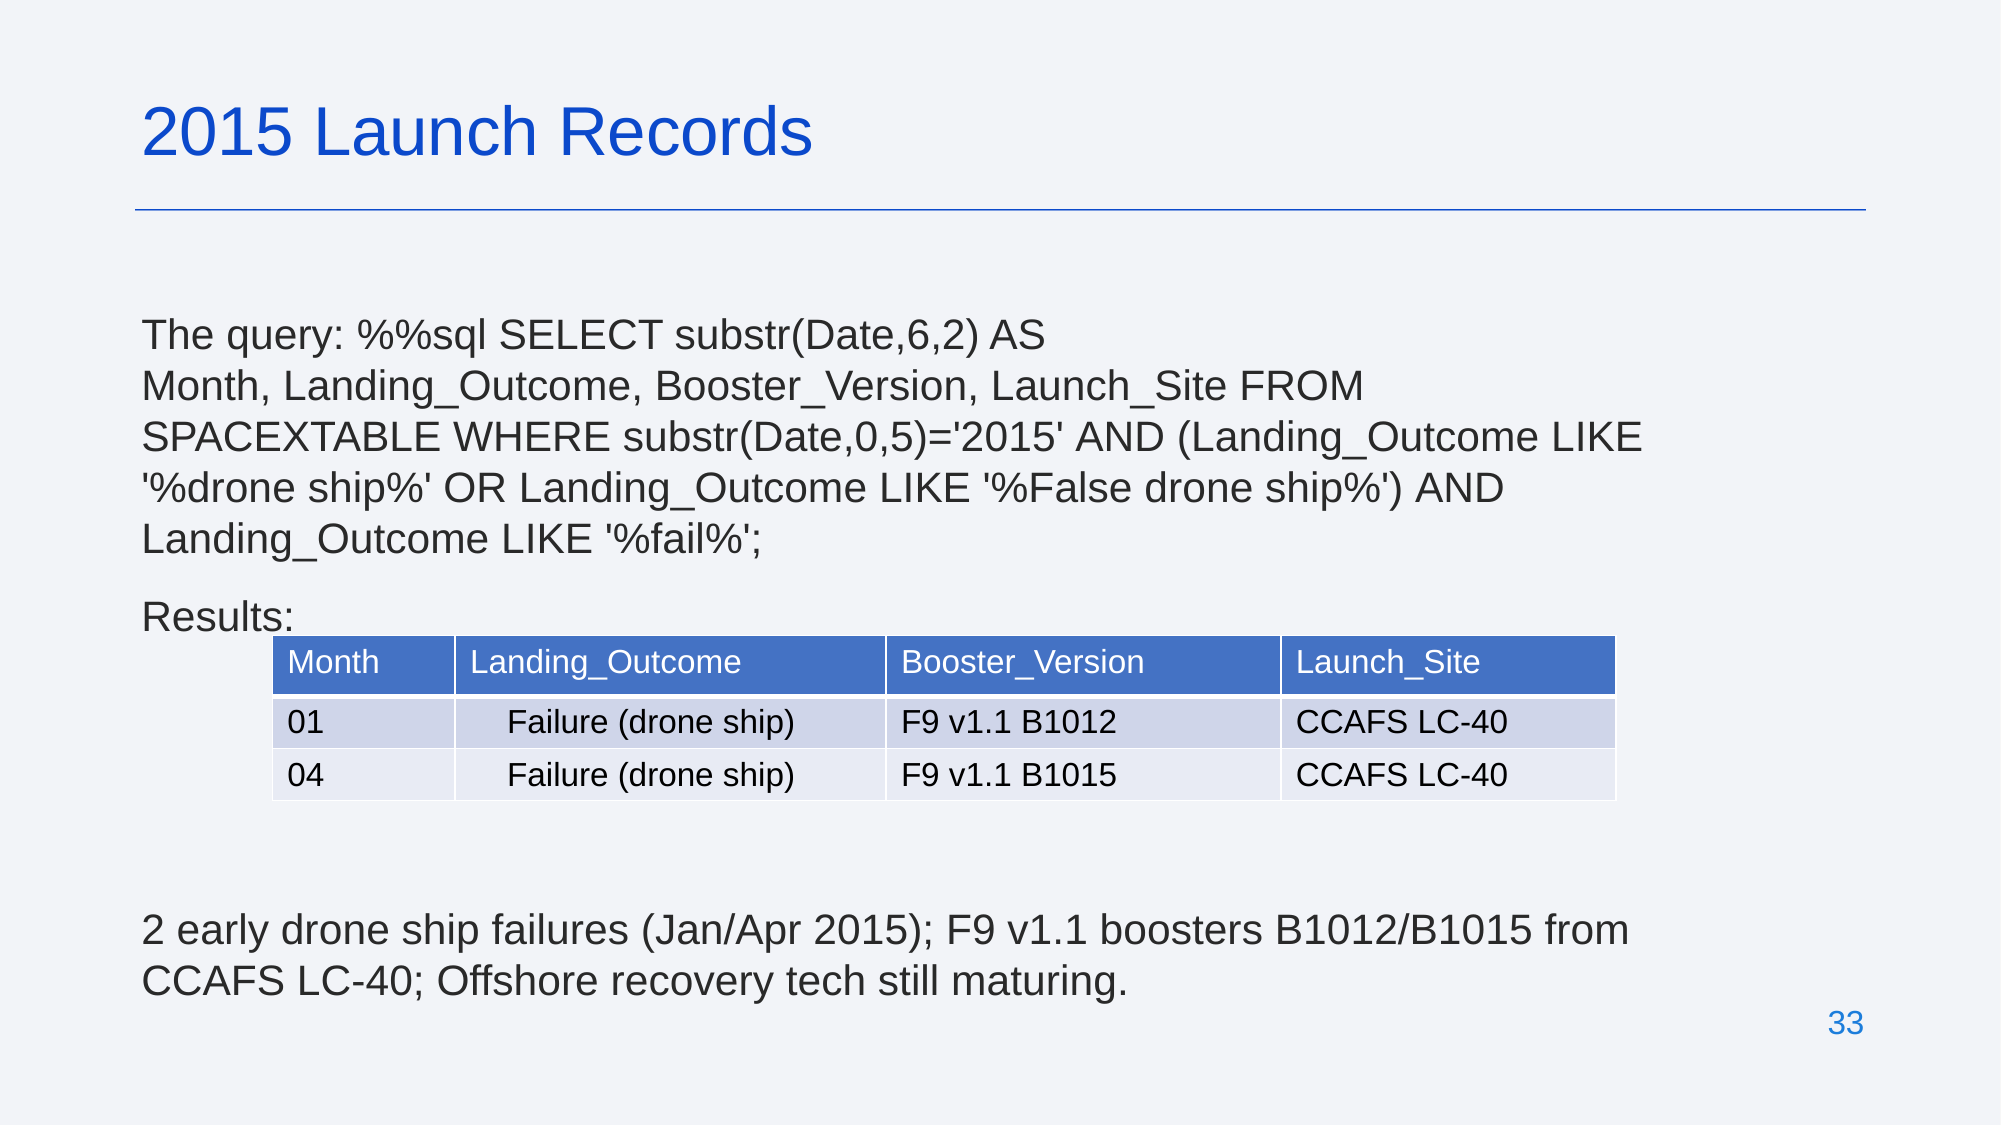

2015 Launch Records
The query: %%sql SELECT substr(Date,6,2) AS Month, Landing_Outcome, Booster_Version, Launch_Site FROM SPACEXTABLE WHERE substr(Date,0,5)='2015' AND (Landing_Outcome LIKE '%drone ship%' OR Landing_Outcome LIKE '%False drone ship%') AND Landing_Outcome LIKE '%fail%';
Results:

2 early drone ship failures (Jan/Apr 2015); F9 v1.1 boosters B1012/B1015 from CCAFS LC-40; Offshore recovery tech still maturing.
| Month | Landing\_Outcome | Booster\_Version | Launch\_Site |
| --- | --- | --- | --- |
| 01 | Failure (drone ship) | F9 v1.1 B1012 | CCAFS LC-40 |
| 04 | Failure (drone ship) | F9 v1.1 B1015 | CCAFS LC-40 |
33